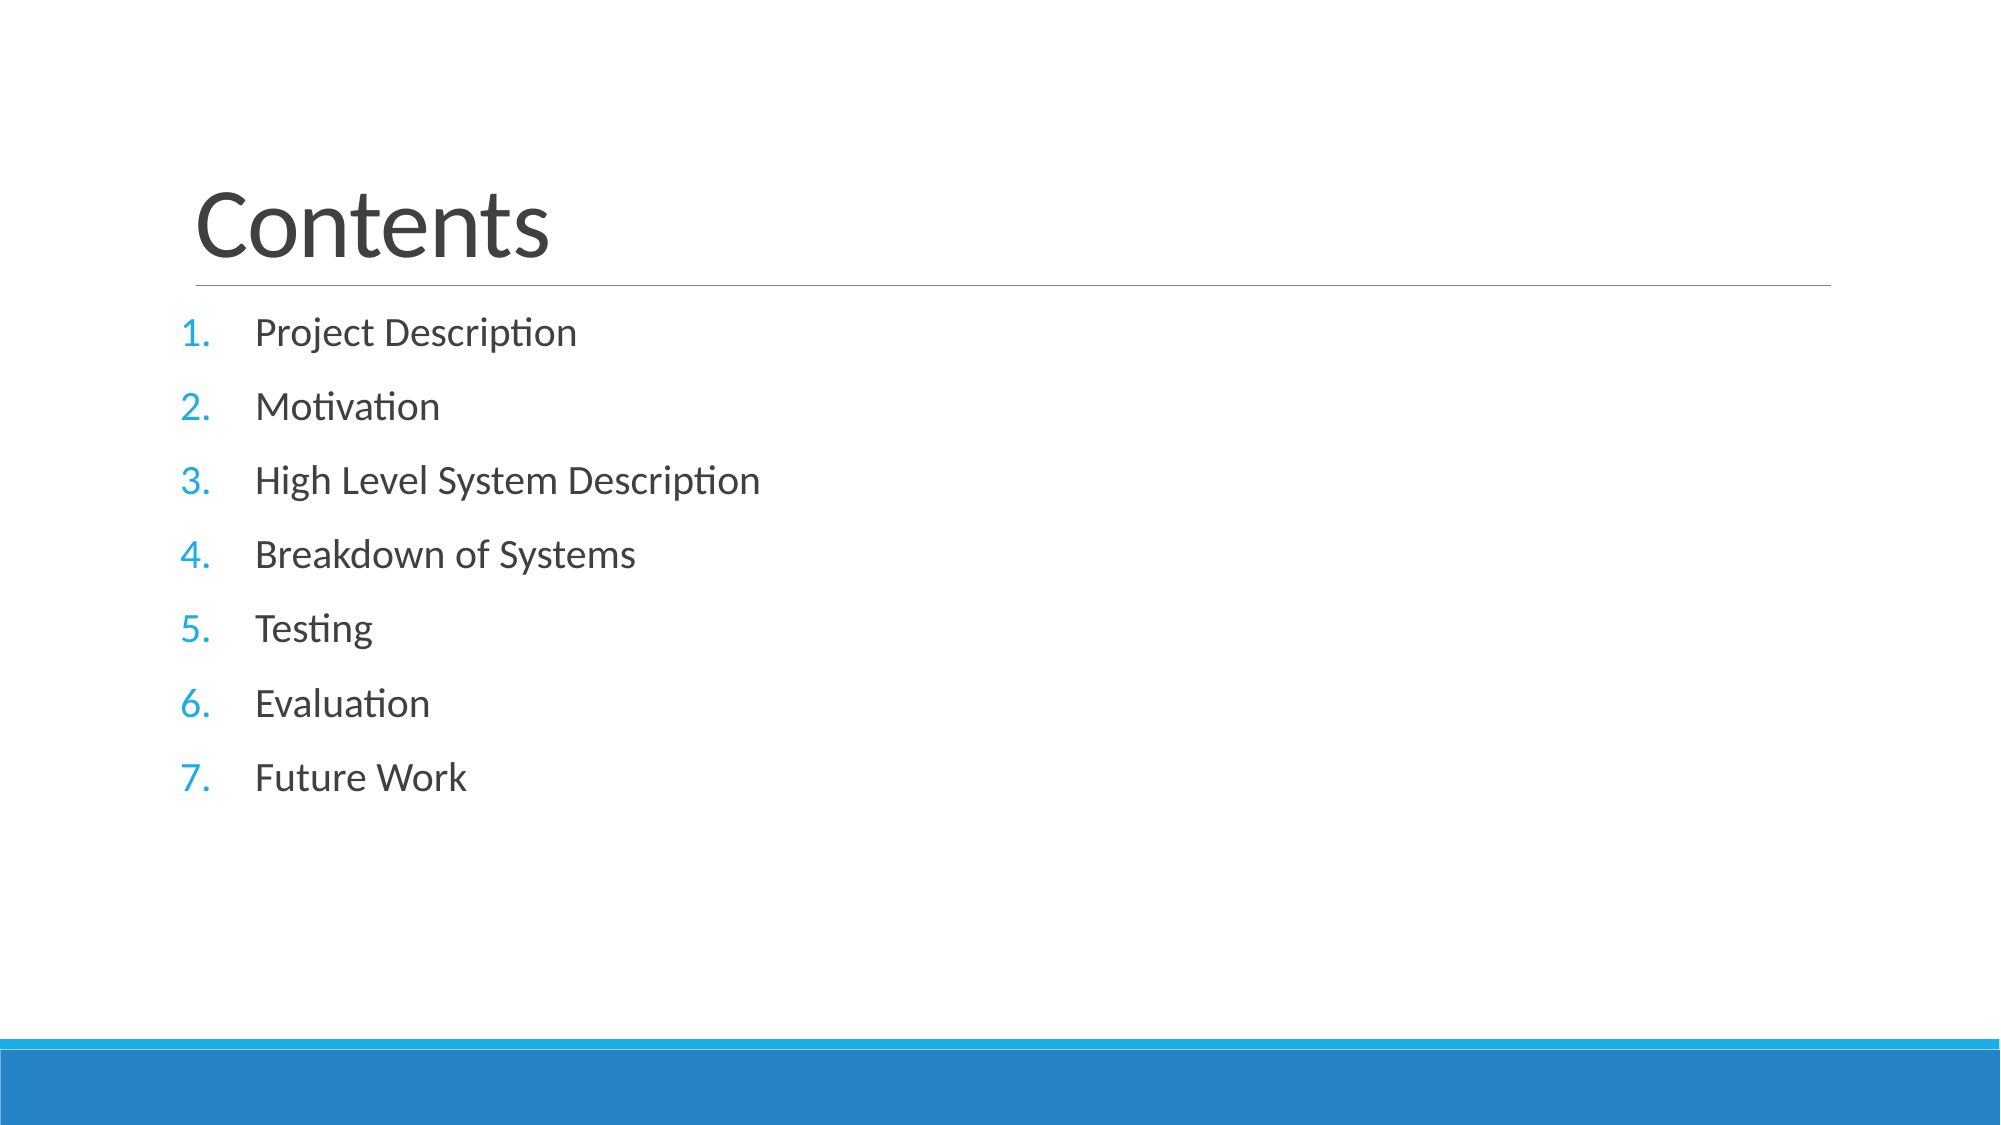

# Contents
Project Description
Motivation
High Level System Description
Breakdown of Systems
Testing
Evaluation
Future Work